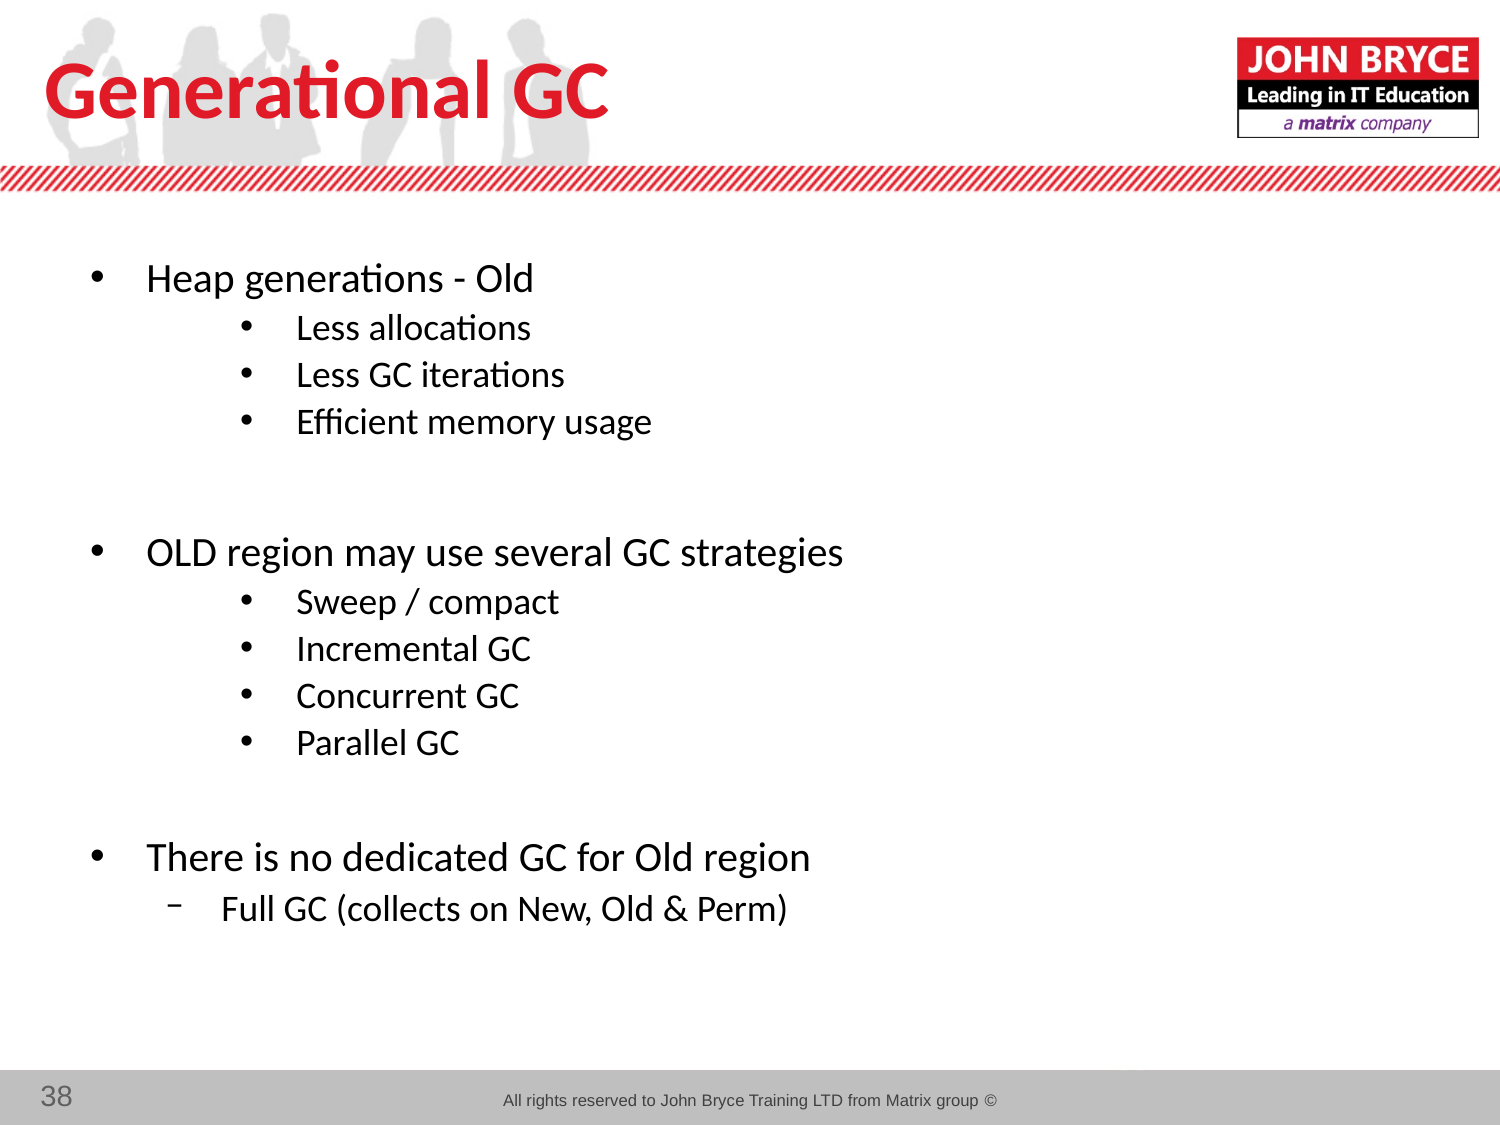

# Generational GC
Heap generations - Old
Less allocations
Less GC iterations
Efficient memory usage

OLD region may use several GC strategies
Sweep / compact
Incremental GC
Concurrent GC
Parallel GC

There is no dedicated GC for Old region
Full GC (collects on New, Old & Perm)